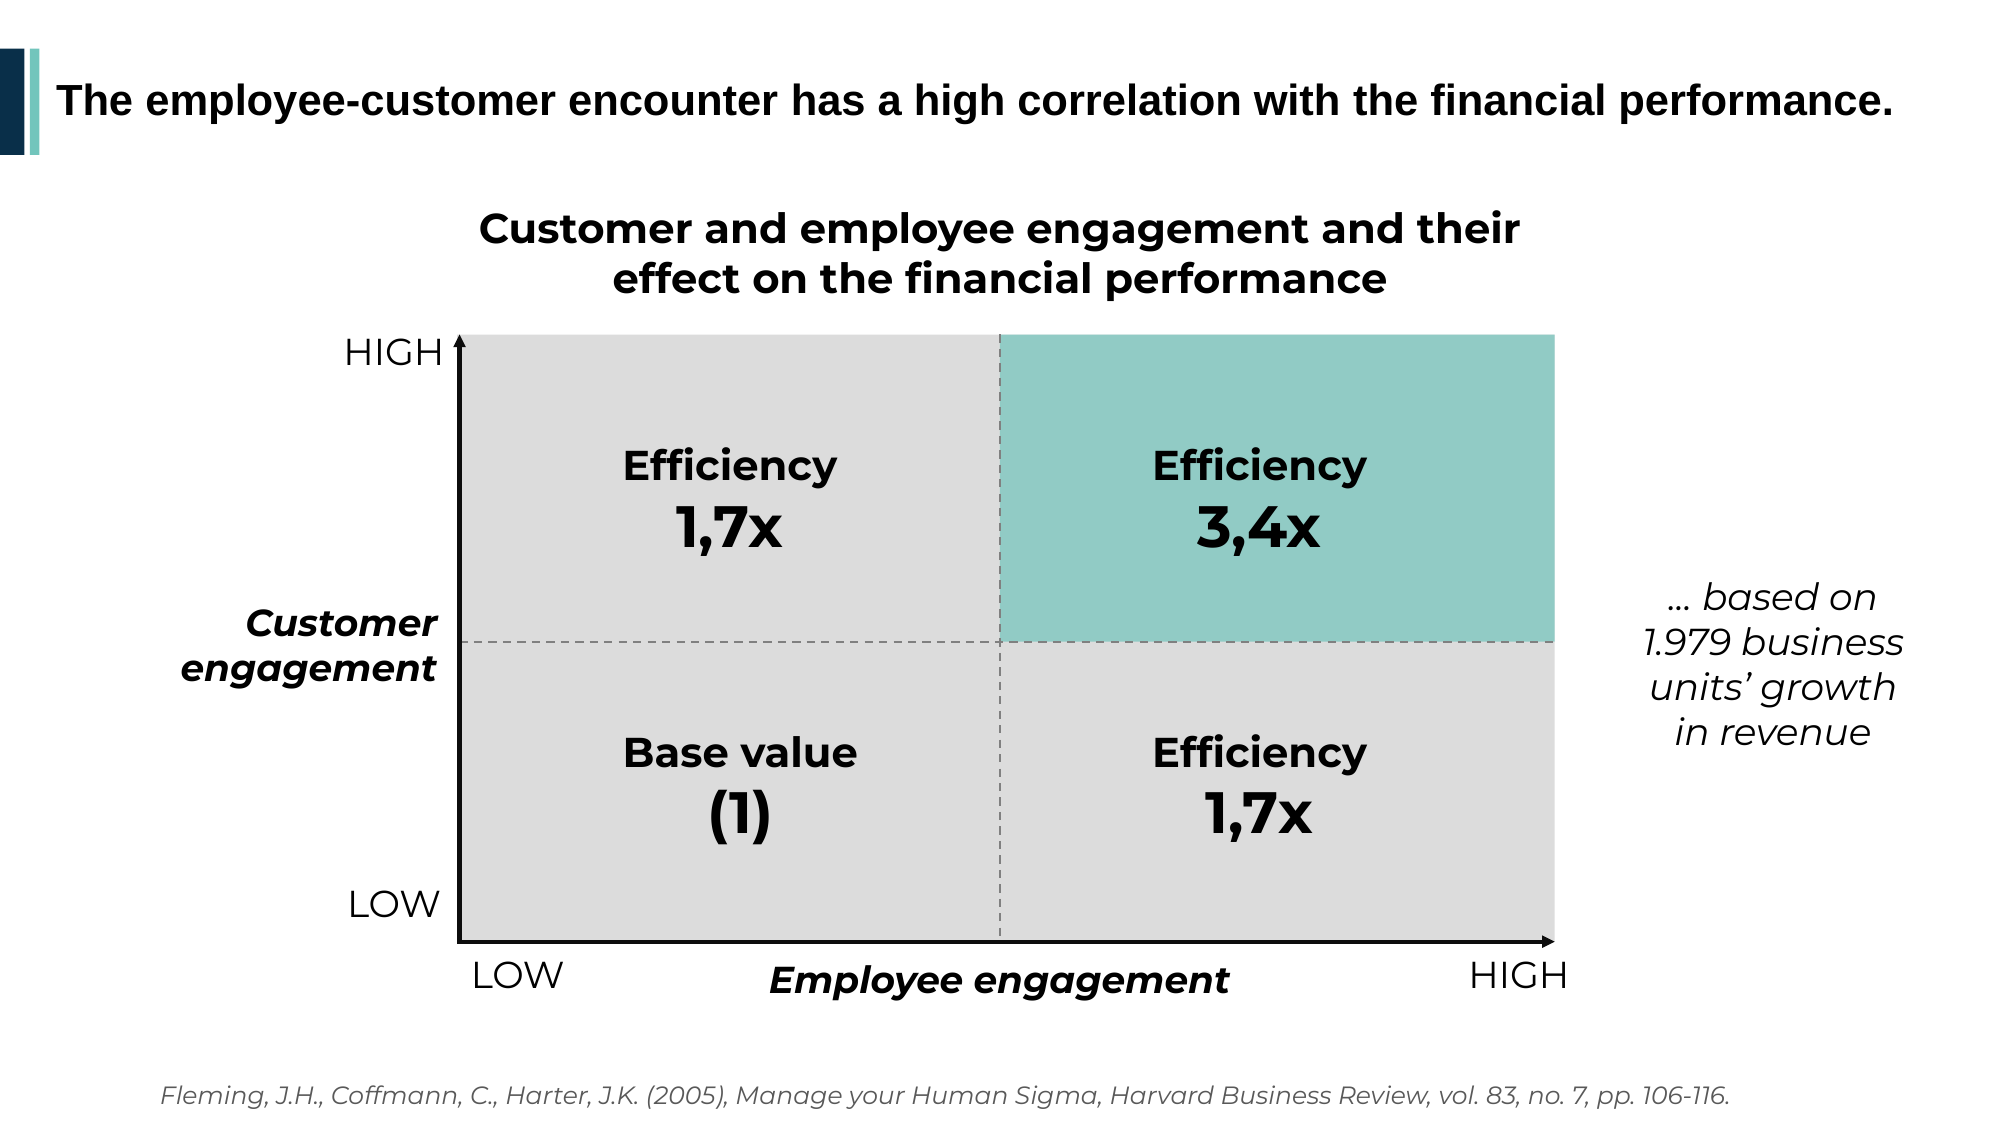

# The employee-customer encounter has a high correlation with the financial performance.
Customer and employee engagement and their effect on the financial performance
High

Efficiency
1,7x
Efficiency
3,4x
... based on 1.979 business units’ growth in revenue
Customer engagement
Base value
(1)
Efficiency
1,7x
Low
Low
High
Employee engagement
Fleming, J.H., Coffmann, C., Harter, J.K. (2005), Manage your Human Sigma, Harvard Business Review, vol. 83, no. 7, pp. 106-116.